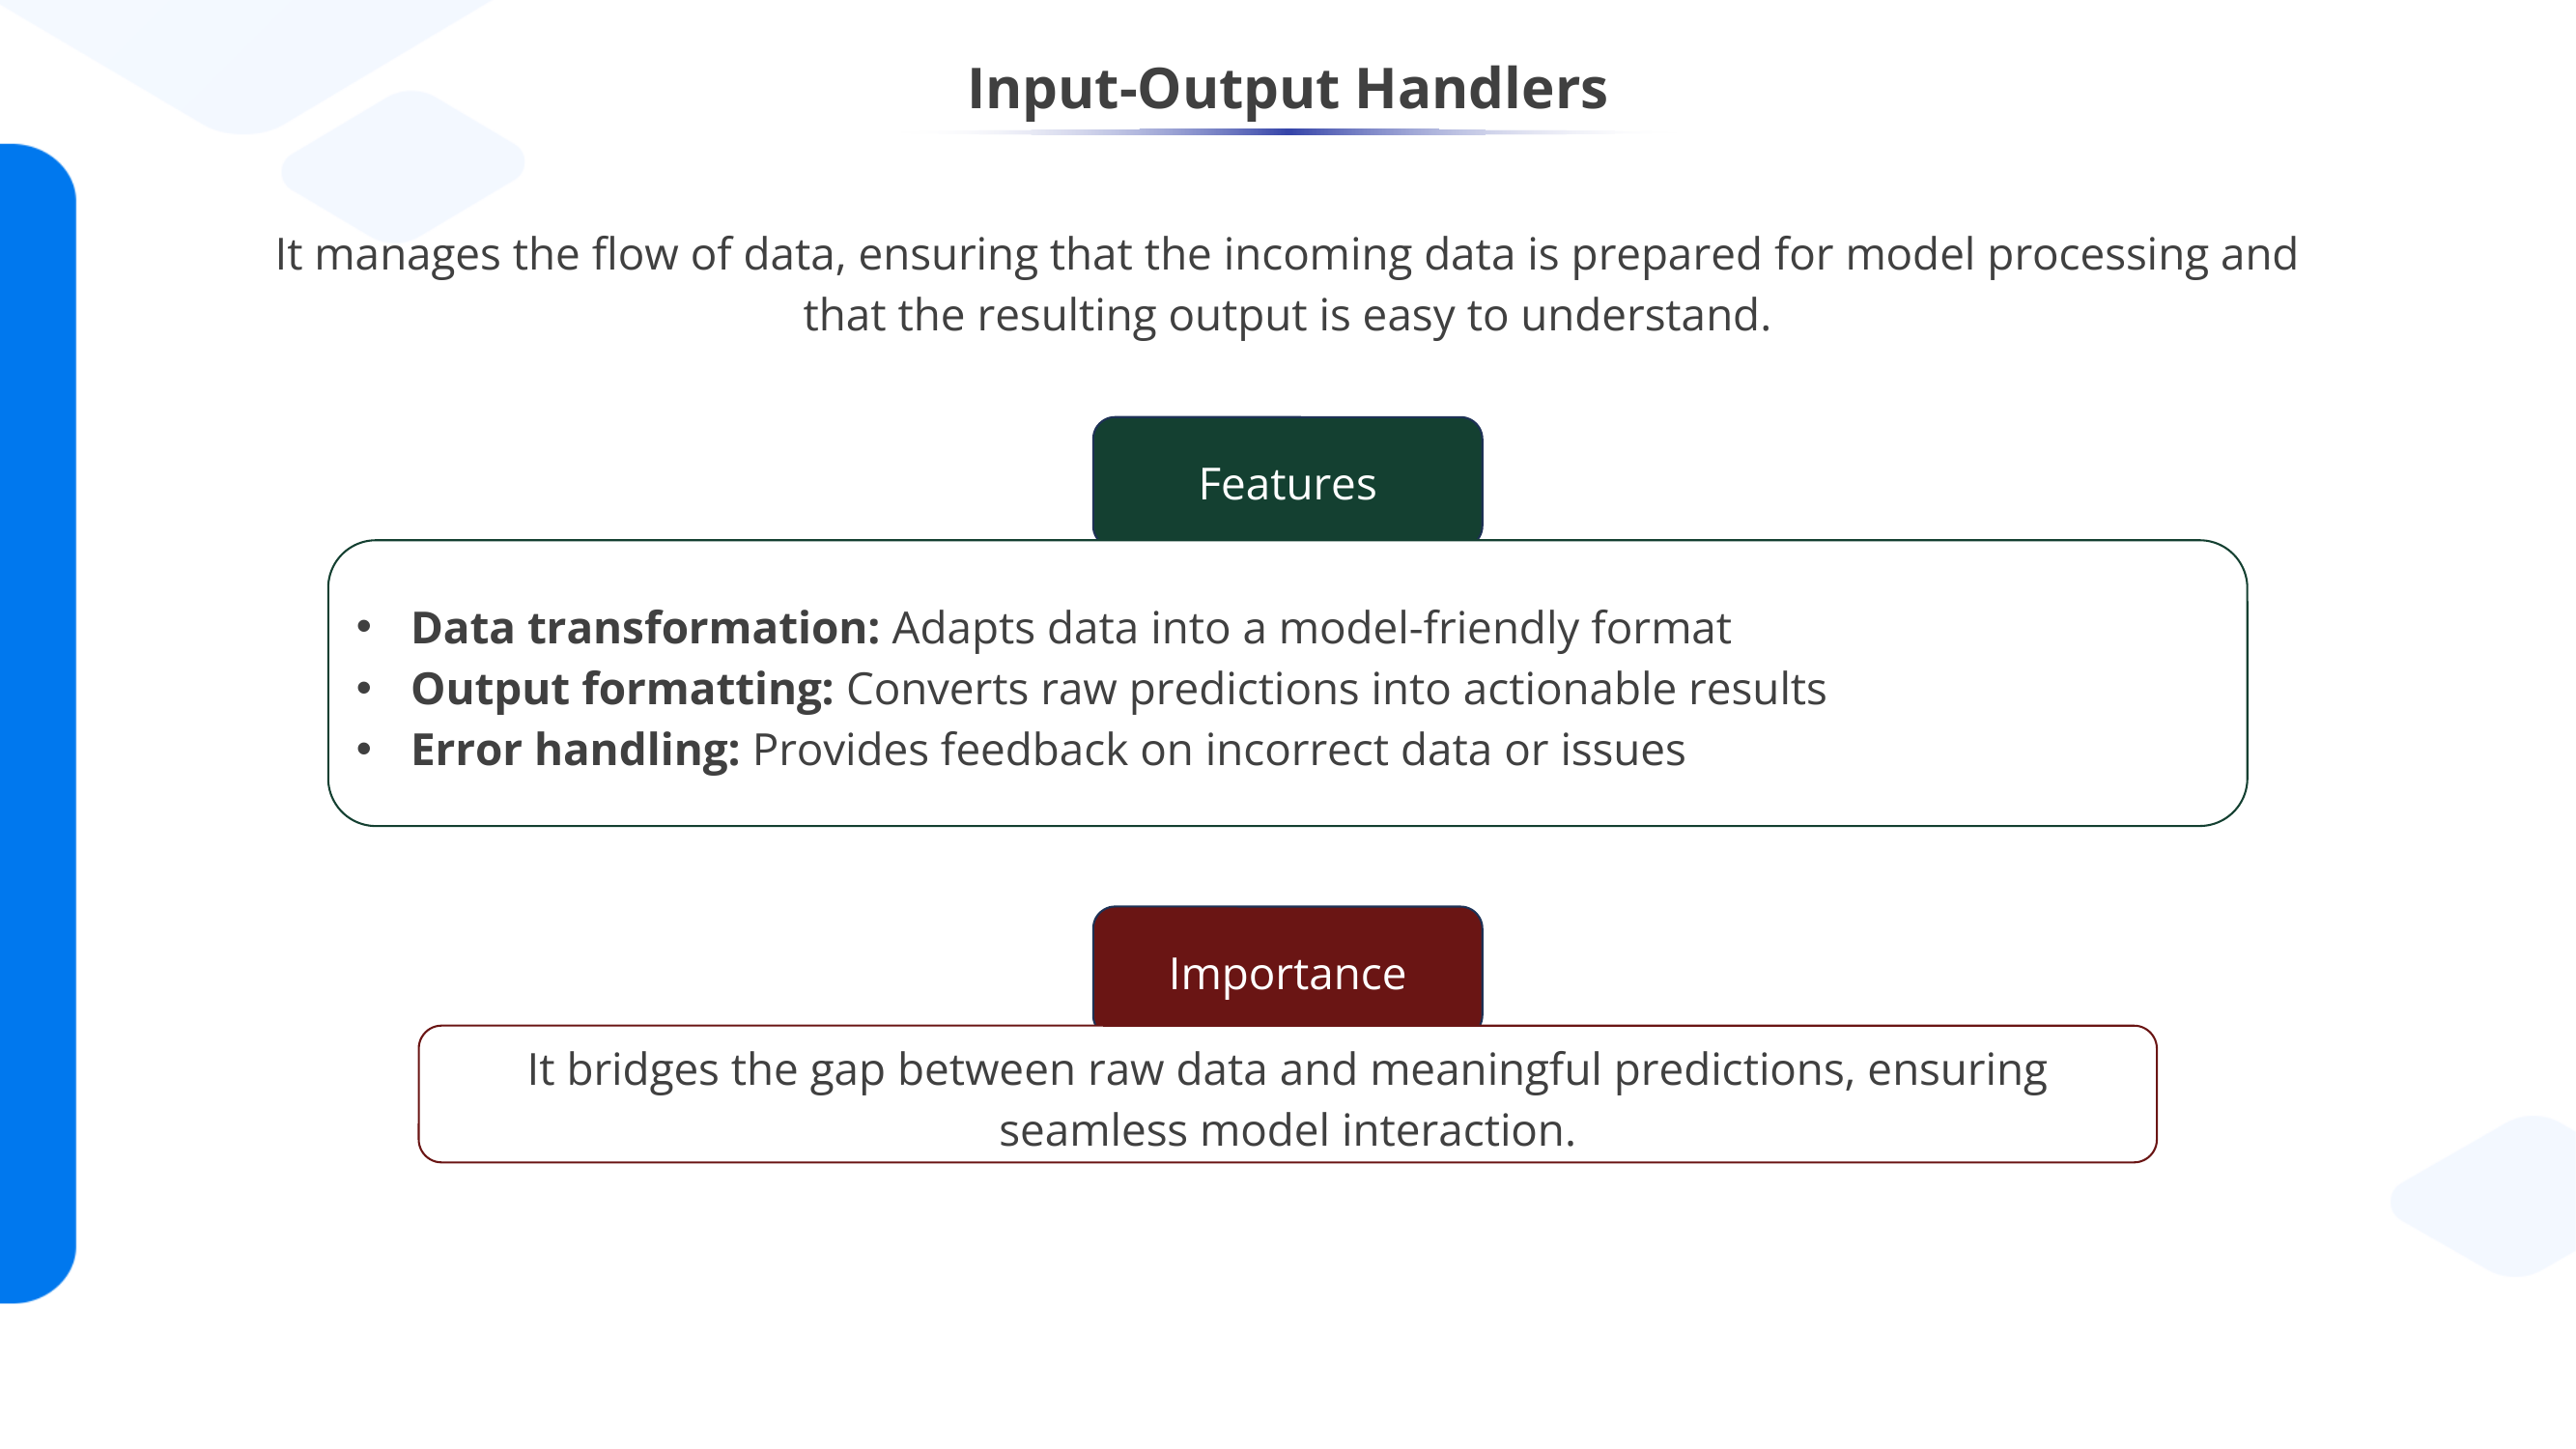

# Input-Output Handlers

It manages the flow of data, ensuring that the incoming data is prepared for model processing and that the resulting output is easy to understand.
Features
Data transformation: Adapts data into a model-friendly format
Output formatting: Converts raw predictions into actionable results
Error handling: Provides feedback on incorrect data or issues
Importance
It bridges the gap between raw data and meaningful predictions, ensuring seamless model interaction.